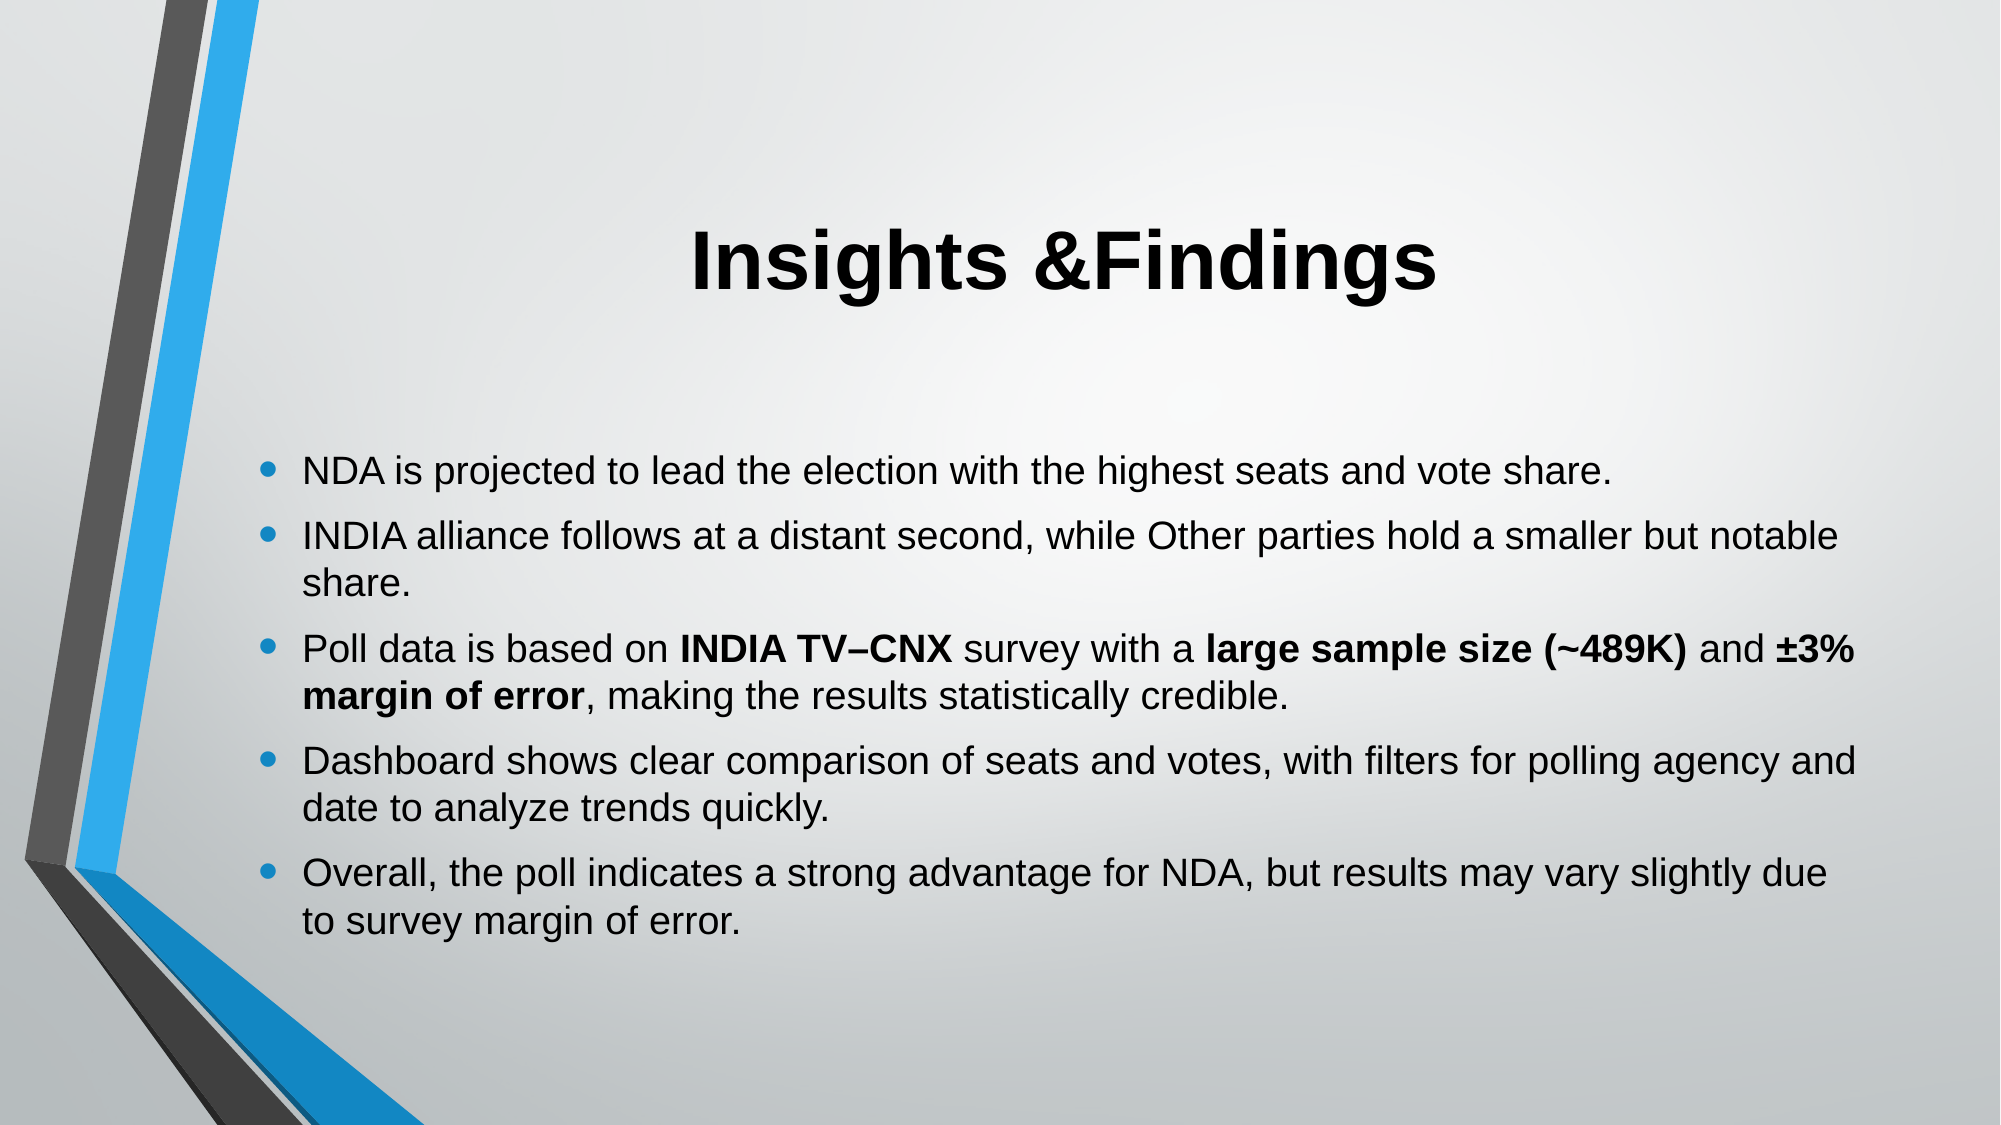

# Insights &Findings
NDA is projected to lead the election with the highest seats and vote share.
INDIA alliance follows at a distant second, while Other parties hold a smaller but notable share.
Poll data is based on INDIA TV–CNX survey with a large sample size (~489K) and ±3% margin of error, making the results statistically credible.
Dashboard shows clear comparison of seats and votes, with filters for polling agency and date to analyze trends quickly.
Overall, the poll indicates a strong advantage for NDA, but results may vary slightly due to survey margin of error.